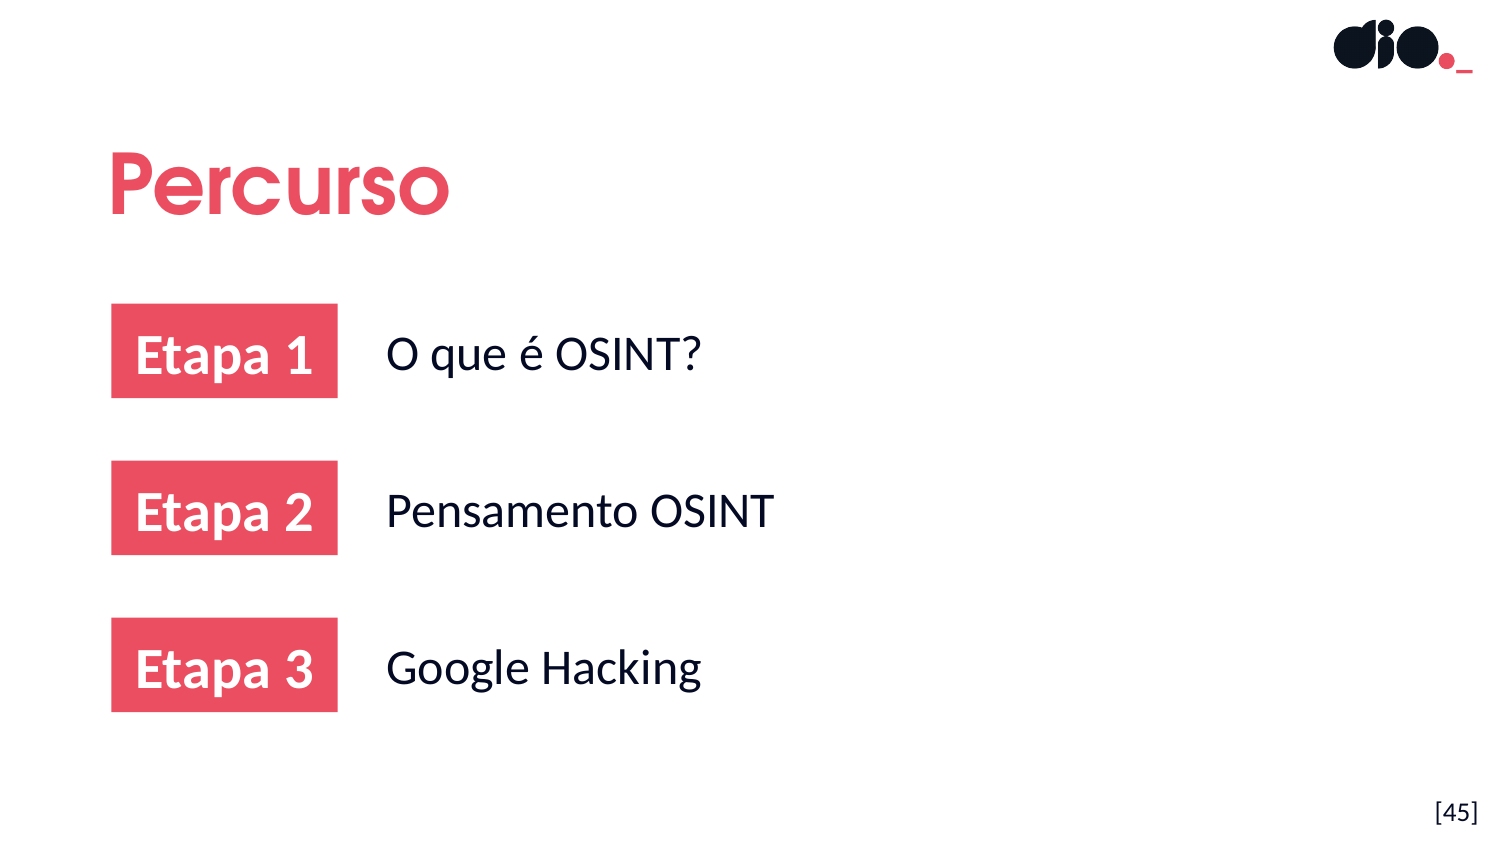

Percurso
Etapa 1
O que é OSINT?
Etapa 2
Pensamento OSINT
Etapa 3
Google Hacking
[45]